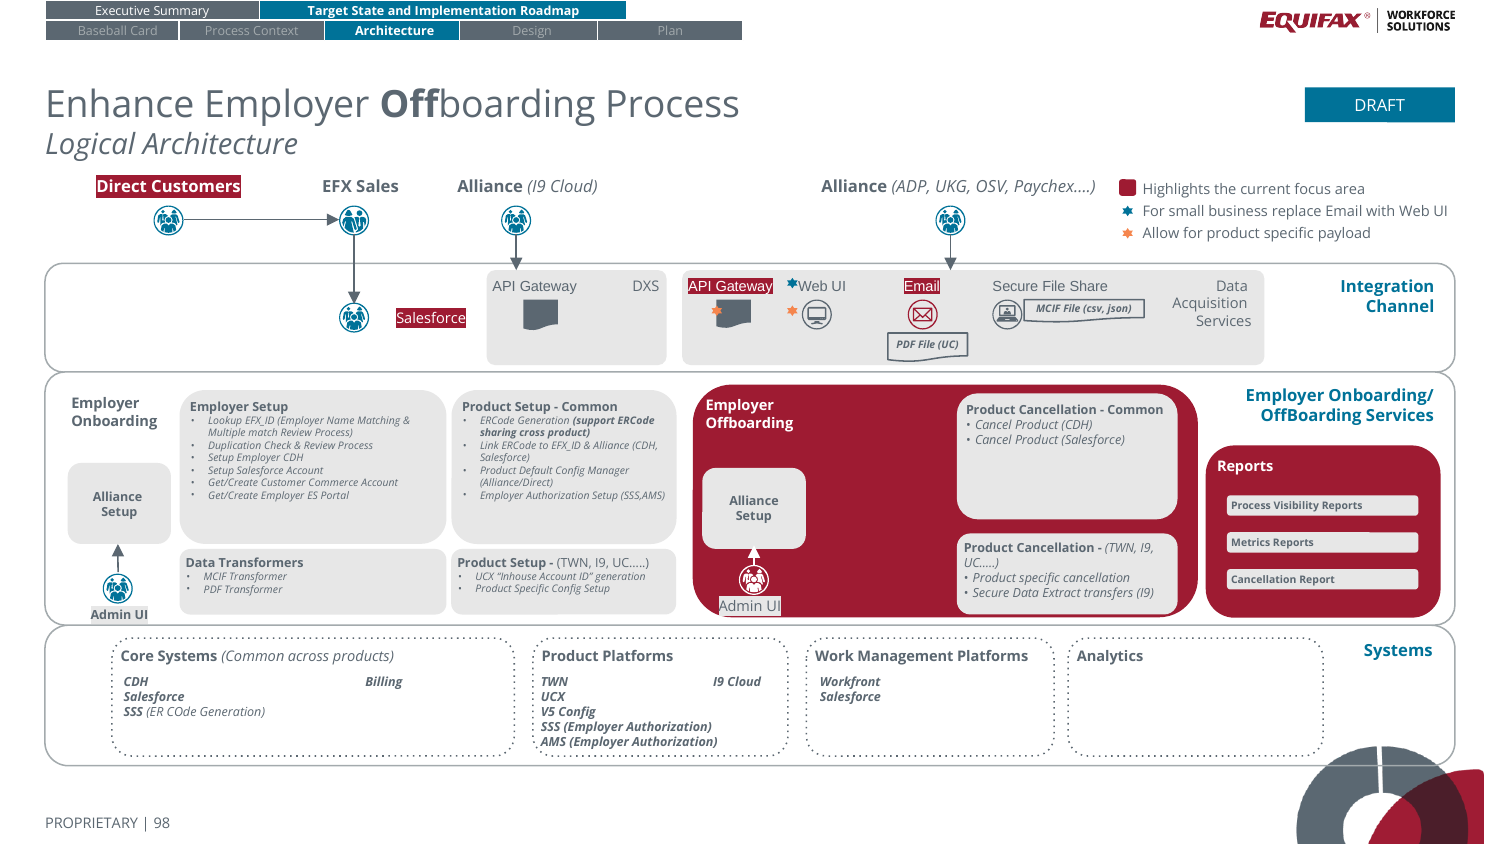

Executive Summary
Target State and Implementation Roadmap
Baseball Card
Process Context
Architecture
Design
Plan
# Enhance Employer Offboarding Process
Logical Architecture
DRAFT
EFX Sales
Alliance (I9 Cloud)
Direct Customers
Alliance (ADP, UKG, OSV, Paychex….)

Highlights the current focus area
For small business replace Email with Web UI

Allow for product specific payload

Integration
Channel

API Gateway
DXS

API Gateway
Web UI
Email
Secure File Share
Data
Acquisition
Services

MCIF File (csv, json)

Salesforce
PDF File (UC)
Employer Onboarding/
OffBoarding Services
Employer
Offboarding
Employer
Onboarding
Employer Setup
Lookup EFX_ID (Employer Name Matching & Multiple match Review Process)
Duplication Check & Review Process
Setup Employer CDH
Setup Salesforce Account
Get/Create Customer Commerce Account
Get/Create Employer ES Portal

Product Setup - Common
ERCode Generation (support ERCode sharing cross product)
Link ERCode to EFX_ID & Alliance (CDH, Salesforce)
Product Default Config Manager (Alliance/Direct)
Employer Authorization Setup (SSS,AMS)
Product Cancellation - Common
Cancel Product (CDH)
Cancel Product (Salesforce)
Reports
Alliance
Setup
Alliance
Setup
Process Visibility Reports
Metrics Reports
Product Cancellation - (TWN, I9, UC…..)
Product specific cancellation
Secure Data Extract transfers (I9)
Product Setup - (TWN, I9, UC…..)
UCX “Inhouse Account ID” generation
Product Specific Config Setup
Data Transformers
MCIF Transformer
PDF Transformer

Cancellation Report

Admin UI
Admin UI
Systems
Core Systems (Common across products)
Product Platforms

Work Management Platforms
Analytics
CDH
Salesforce
SSS (ER COde Generation)

Billing

TWN
UCX
V5 Config
SSS (Employer Authorization)
AMS (Employer Authorization)

I9 Cloud

Workfront
Salesforce